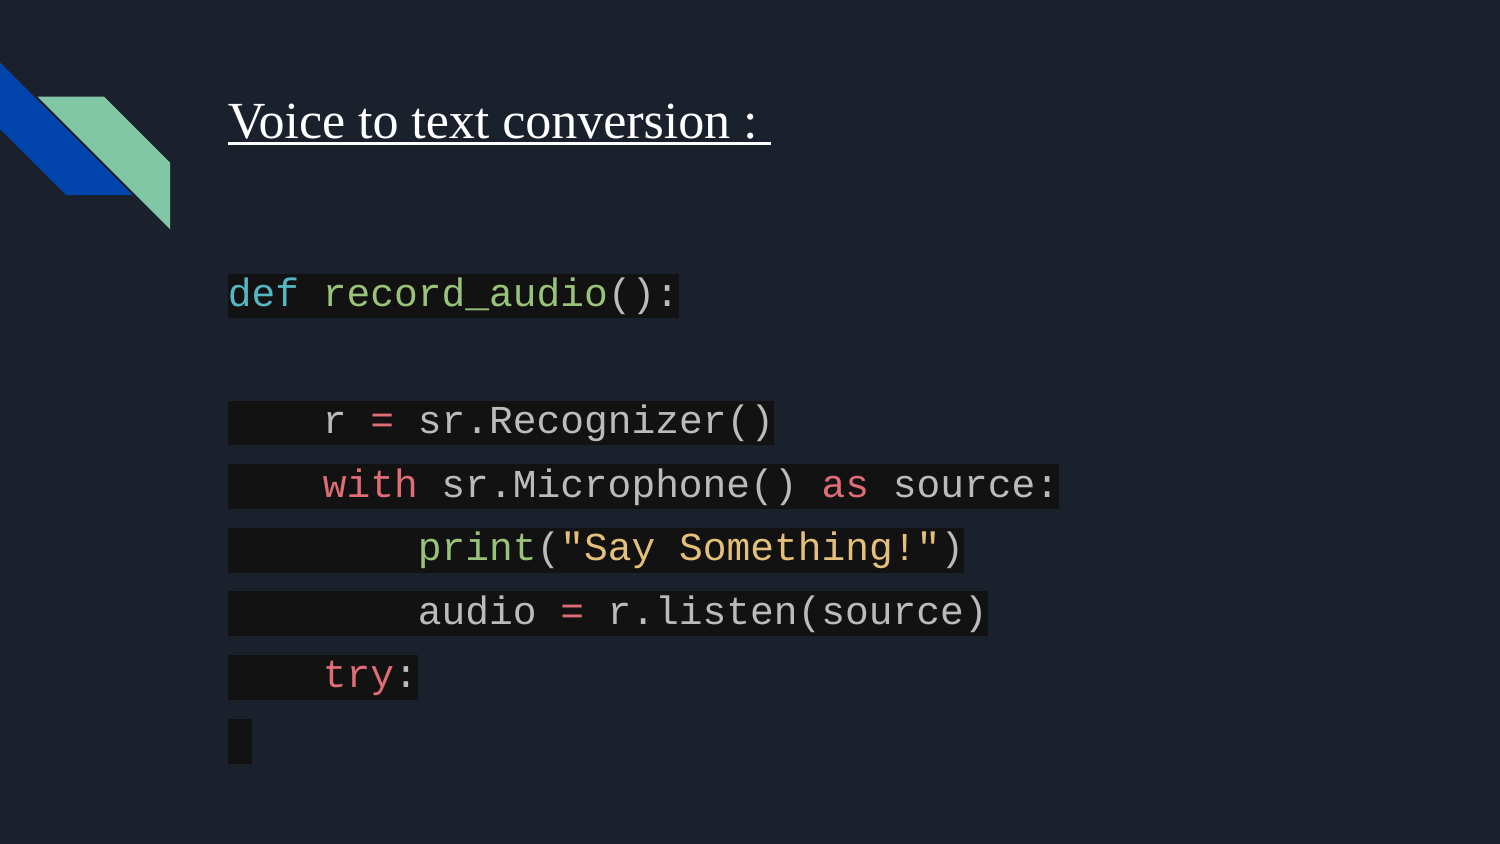

# Voice to text conversion :
def record_audio():

    r = sr.Recognizer()
    with sr.Microphone() as source:
        print("Say Something!")
        audio = r.listen(source)
    try: